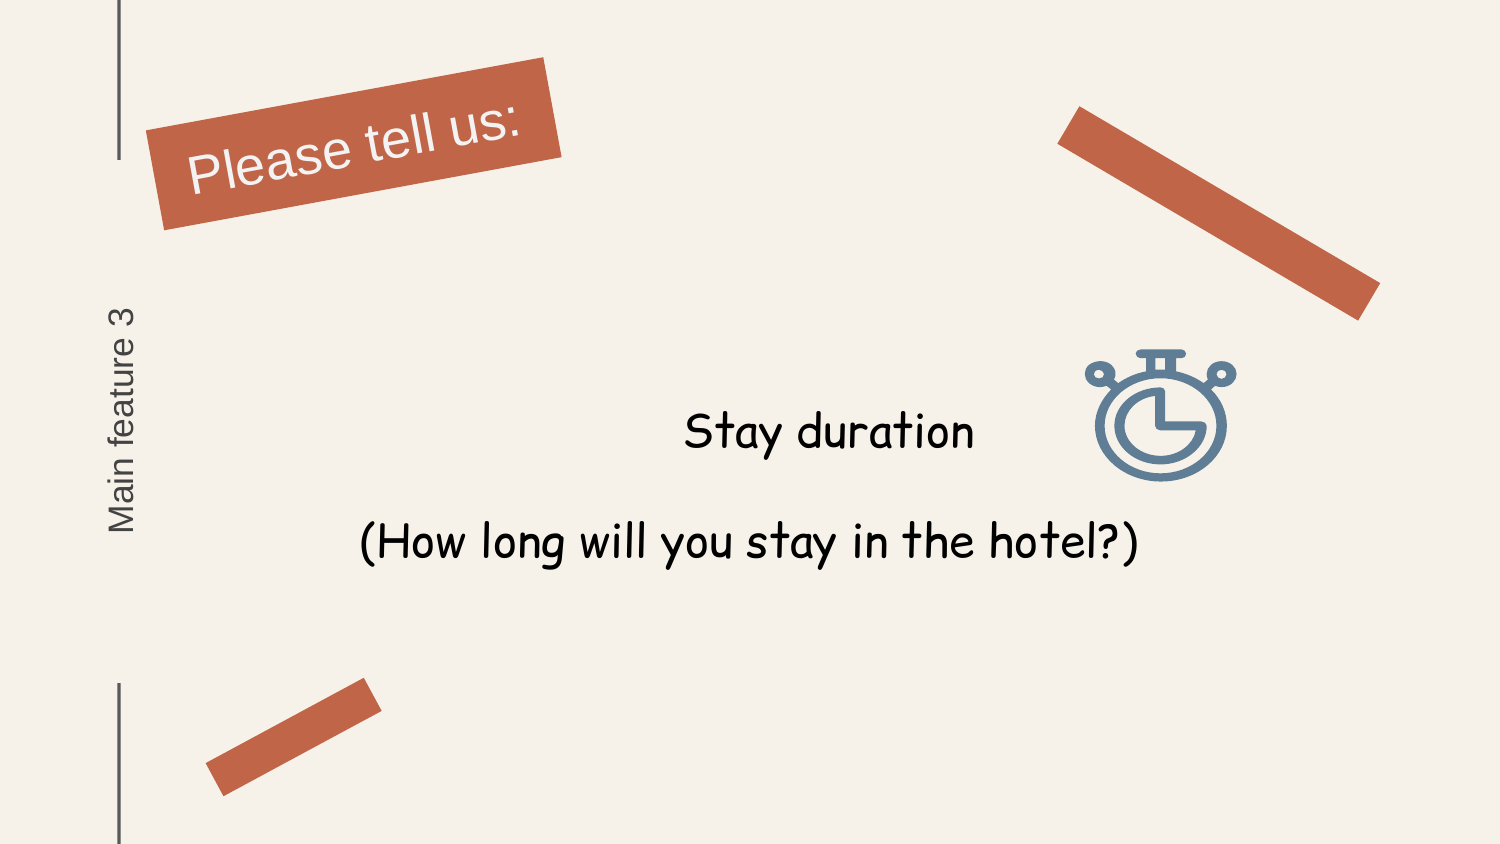

Please tell us:

Stay duration

(How long will you stay in the hotel?)
# Main feature 3